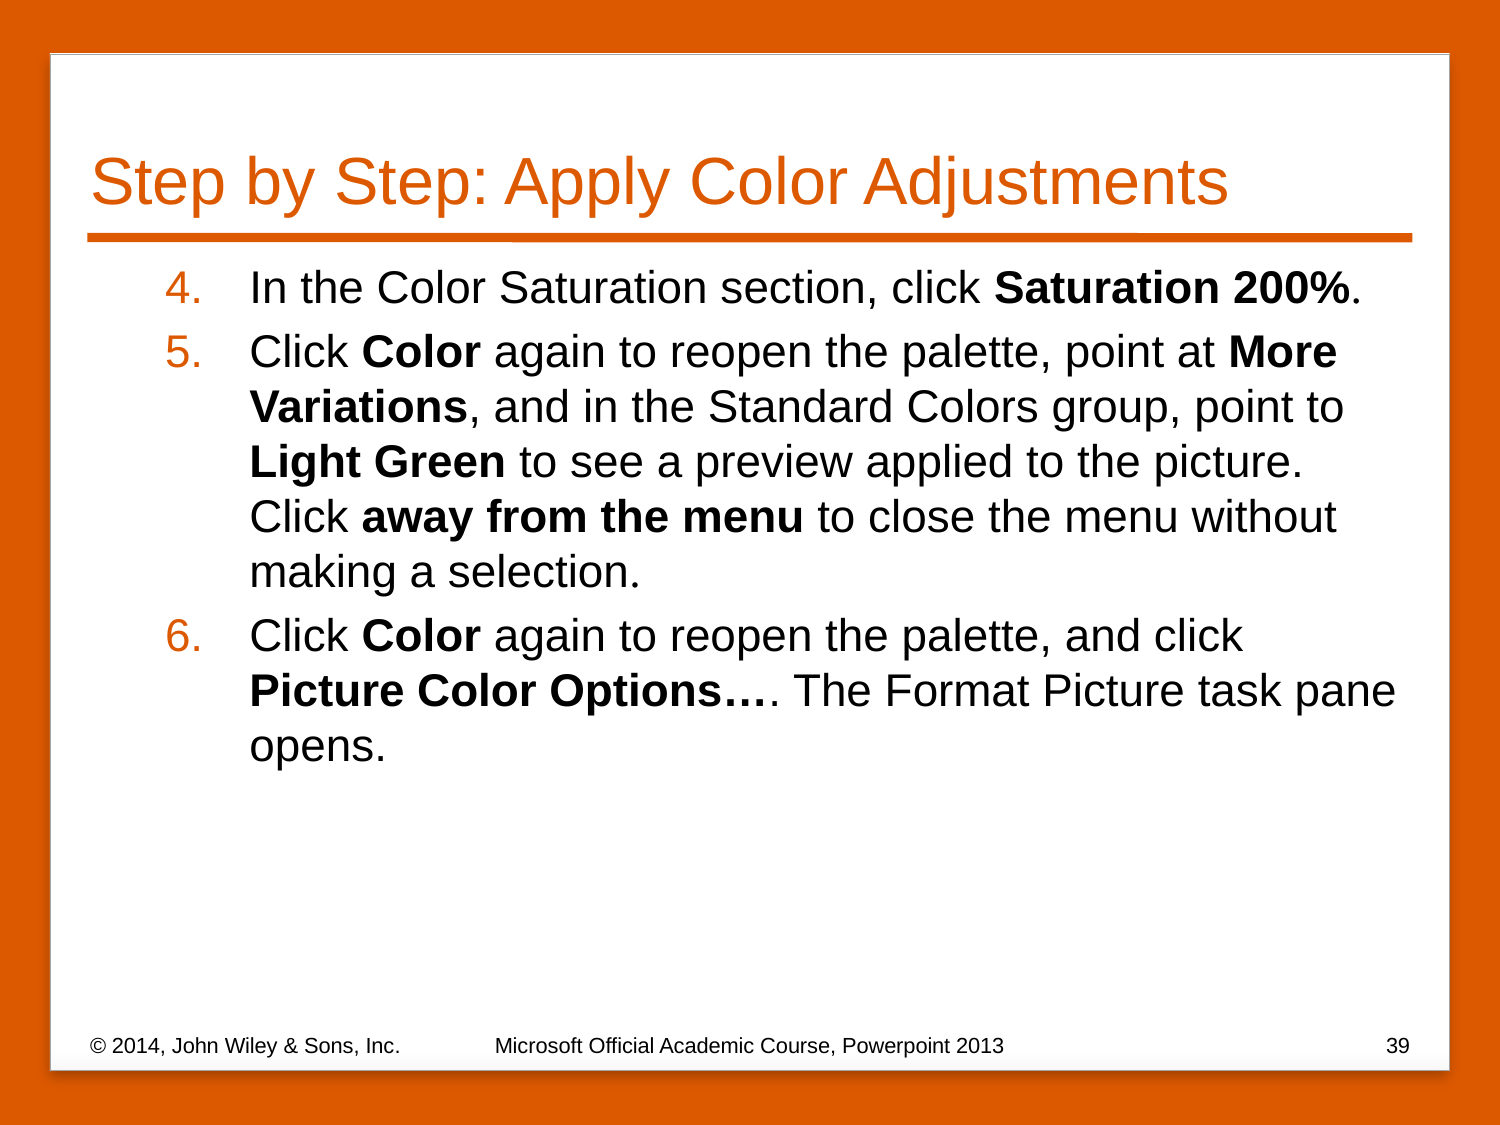

# Step by Step: Apply Color Adjustments
In the Color Saturation section, click Saturation 200%.
Click Color again to reopen the palette, point at More Variations, and in the Standard Colors group, point to Light Green to see a preview applied to the picture. Click away from the menu to close the menu without making a selection.
Click Color again to reopen the palette, and click Picture Color Options…. The Format Picture task pane opens.
© 2014, John Wiley & Sons, Inc.
Microsoft Official Academic Course, Powerpoint 2013
39